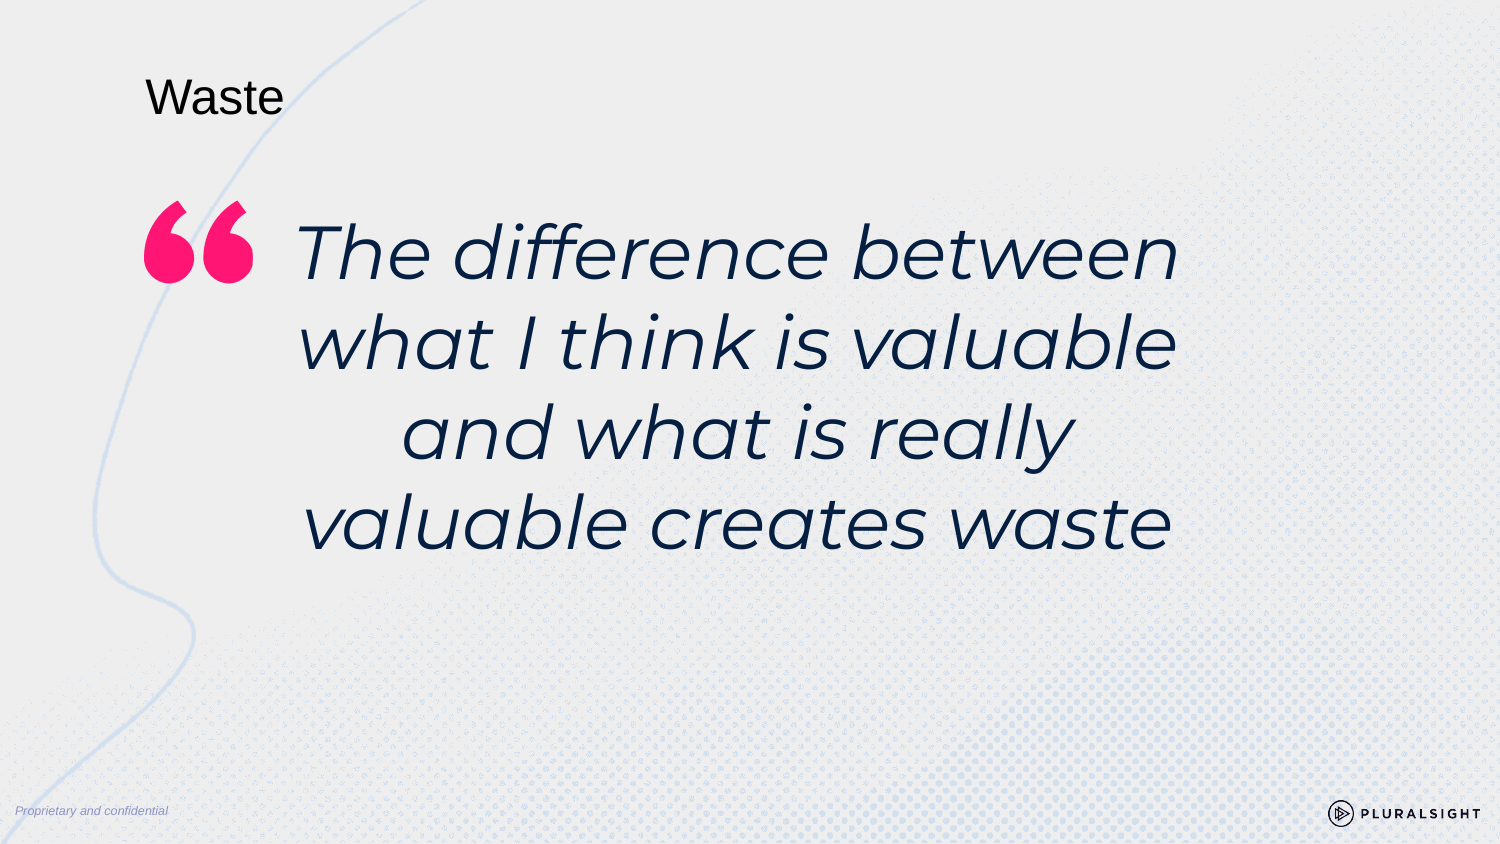

Waste
# The difference between what I think is valuable and what is really valuable creates waste